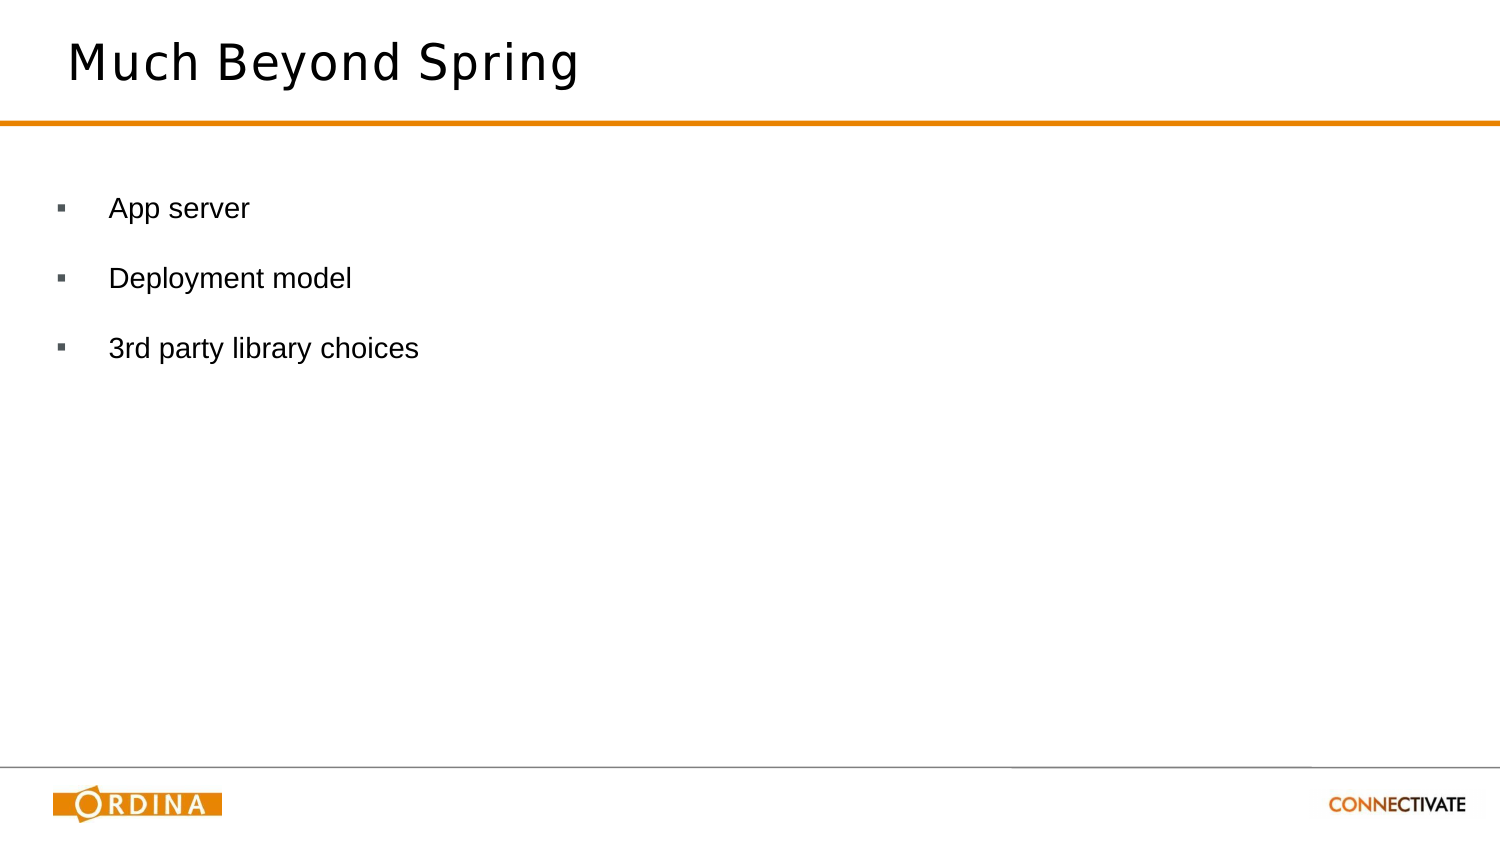

# Much Beyond Spring
App server
Deployment model
3rd party library choices